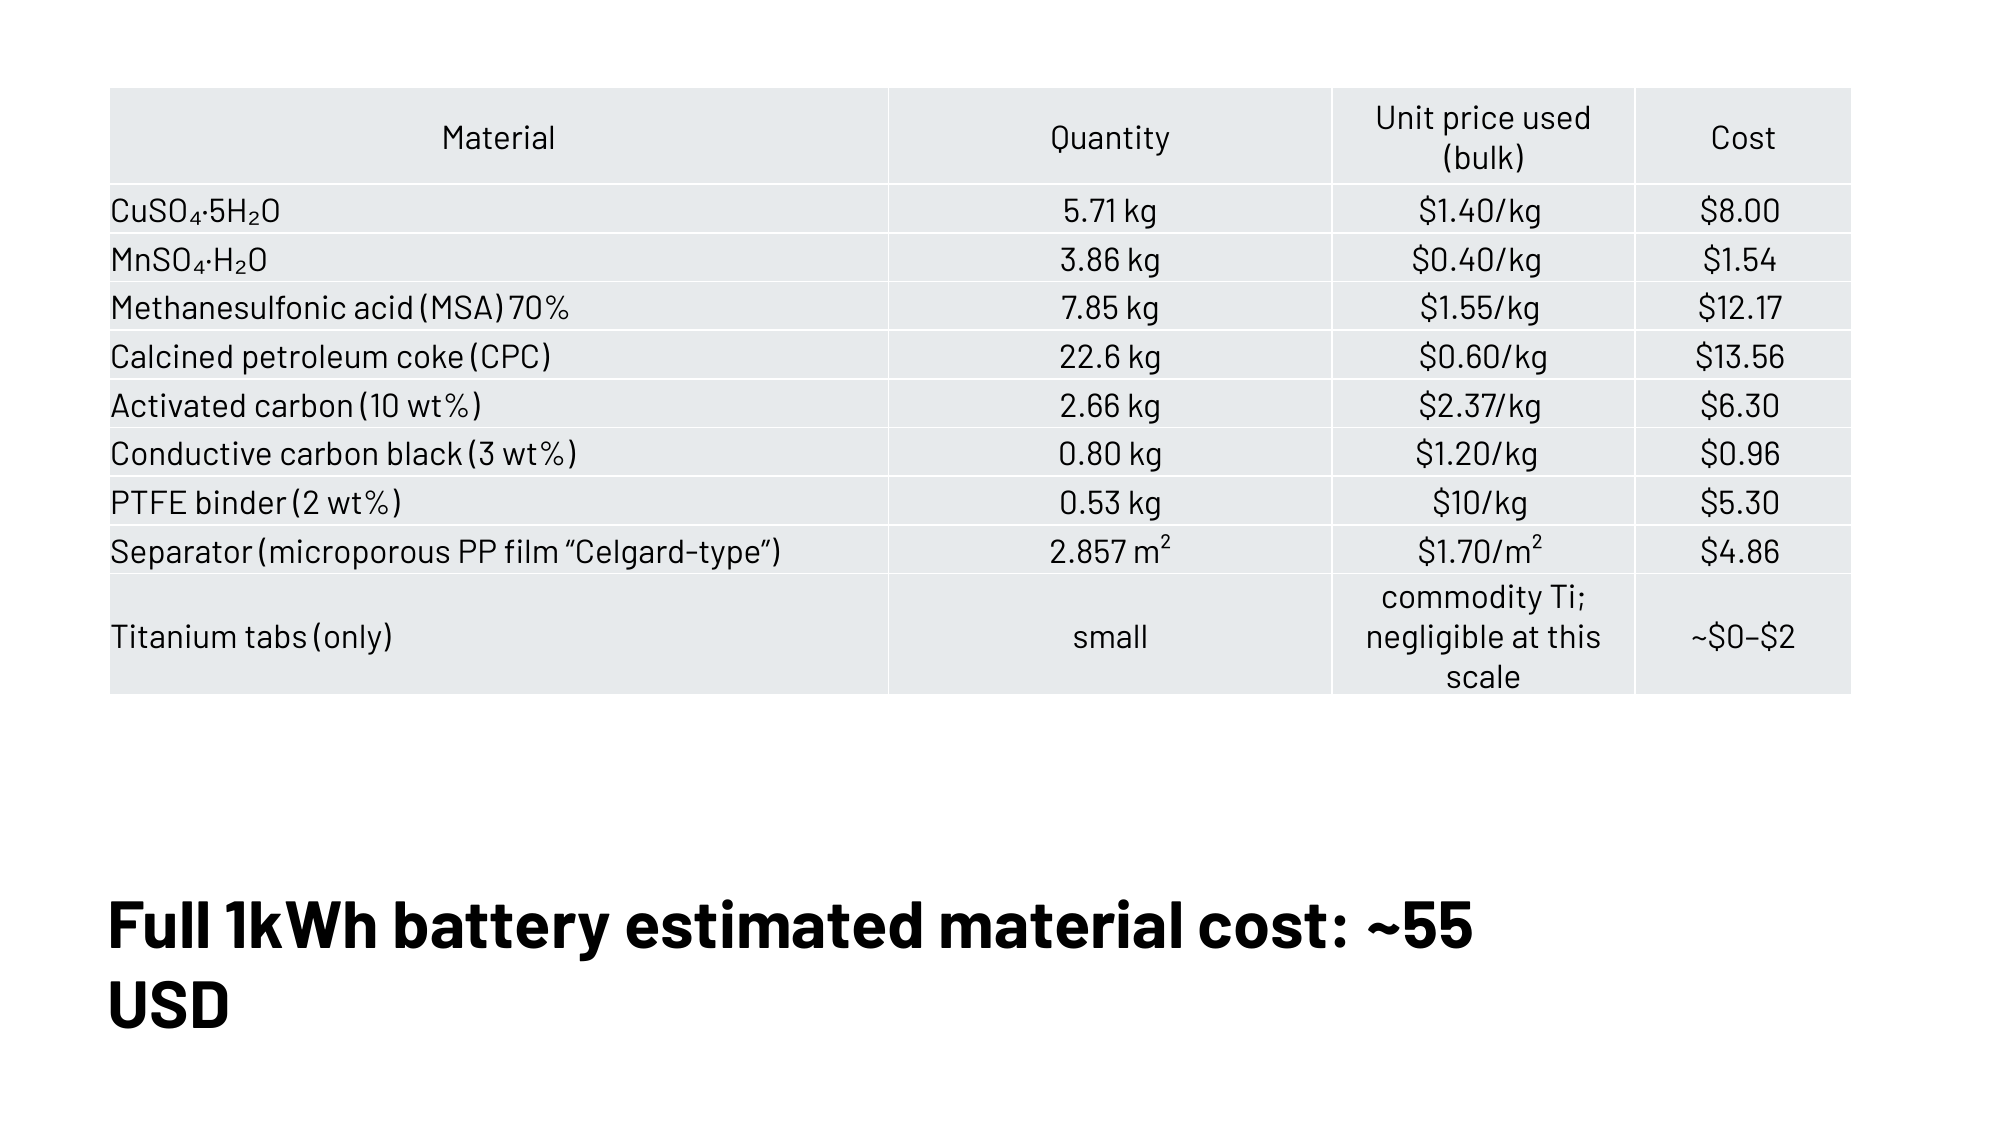

| Material | Quantity | Unit price used (bulk) | Cost |
| --- | --- | --- | --- |
| CuSO₄·5H₂O | 5.71 kg | $1.40/kg | $8.00 |
| MnSO₄·H₂O | 3.86 kg | $0.40/kg | $1.54 |
| Methanesulfonic acid (MSA) 70% | 7.85 kg | $1.55/kg | $12.17 |
| Calcined petroleum coke (CPC) | 22.6 kg | $0.60/kg | $13.56 |
| Activated carbon (10 wt%) | 2.66 kg | $2.37/kg | $6.30 |
| Conductive carbon black (3 wt%) | 0.80 kg | $1.20/kg | $0.96 |
| PTFE binder (2 wt%) | 0.53 kg | $10/kg | $5.30 |
| Separator (microporous PP film “Celgard-type”) | 2.857 m² | $1.70/m² | $4.86 |
| Titanium tabs (only) | small | commodity Ti; negligible at this scale | ~$0–$2 |
Full 1kWh battery estimated material cost: ~55 USD